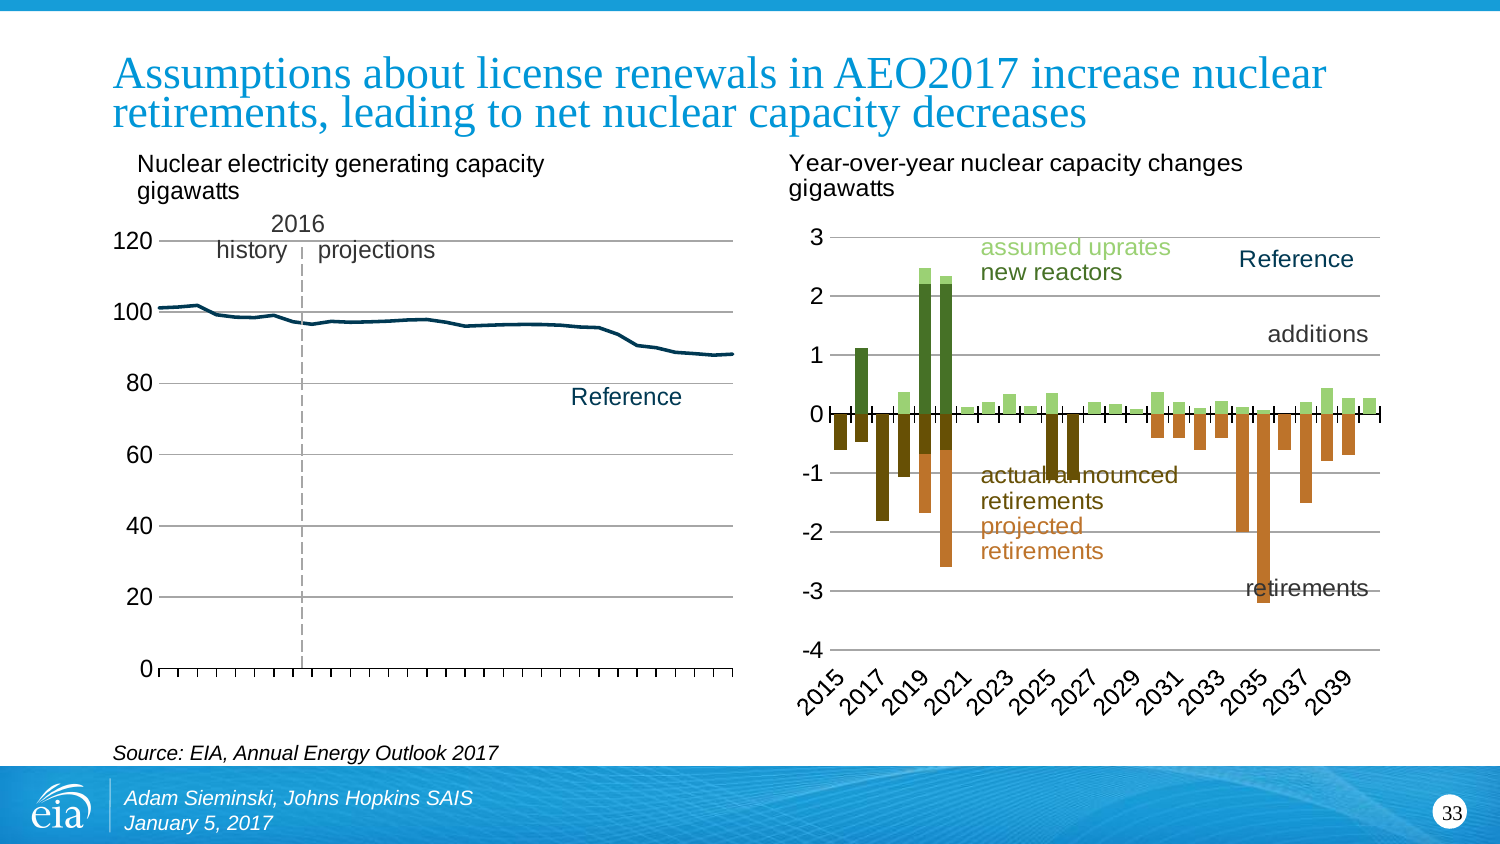

# Assumptions about license renewals in AEO2017 increase nuclear retirements, leading to net nuclear capacity decreases

### Chart

| Category |  |
|---|---|
| 2010 | 101.167 |
| 2011 | 101.4188 |
| 2012 | 101.885 |
| 2013 | 99.2403 |
| 2014 | 98.5693 |
| 2015 | 98.455009 |
| 2016 | 99.098907 |
| 2017 | 97.279907 |
| 2018 | 96.582909 |
| 2019 | 97.381035 |
| 2020 | 97.131996 |
| 2021 | 97.246994 |
| 2022 | 97.445999 |
| 2023 | 97.789001 |
| 2024 | 97.923004 |
| 2025 | 97.161995 |
| 2026 | 96.043991 |
| 2027 | 96.257004 |
| 2028 | 96.434998 |
| 2029 | 96.524002 |
| 2030 | 96.500763 |
| 2031 | 96.30275 |
| 2032 | 95.805298 |
| 2033 | 95.622238 |
| 2034 | 93.739838 |
| 2035 | 90.601303 |
| 2036 | 90.001358 |
| 2037 | 88.705048 |
| 2038 | 88.346519 |
| 2039 | 87.913193 |
| 2040 | 88.191193 |

### Chart

| Category | new reactors | assumed uprates | actual/announced retirements | projected retirements |
|---|---|---|---|---|
| 2015 | 0.0 | 0.0 | -0.6123999999999999 | 0.0 |
| 2016 | 1.122 | 0.0 | -0.4781 | 0.0 |
| 2017 | 0.0 | 0.0 | -1.819 | 0.0 |
| 2018 | 0.0 | 0.36800200000000416 | -1.065 | 0.0 |
| 2019 | 2.2 | 0.2800060000000002 | -0.6822999999999999 | -0.9995800000000001 |
| 2020 | 2.2 | 0.14299200000000667 | -0.6077 | -1.9843310000000005 |
| 2021 | 0.0 | 0.11499799999999993 | 0.0 | 0.0 |
| 2022 | 0.0 | 0.19900499999999965 | 0.0 | 0.0 |
| 2023 | 0.0 | 0.3430019999999985 | 0.0 | 0.0 |
| 2024 | 0.0 | 0.13400300000000698 | 0.0 | 0.0 |
| 2025 | 0.0 | 0.360991999999996 | -1.122 | -9.99999999029555e-07 |
| 2026 | 0.0 | -4.0000000041118255e-06 | -1.118 | 0.0 |
| 2027 | 0.0 | 0.21301299999998946 | 0.0 | 0.0 |
| 2028 | 0.0 | 0.1779939999999982 | 0.0 | 0.0 |
| 2029 | 0.0 | 0.08900400000000275 | 0.0 | 0.0 |
| 2030 | 0.0 | 0.37699600000000544 | 0.0 | -0.40023500000000034 |
| 2031 | 0.0 | 0.20199599999999407 | 0.0 | -0.4000090000000007 |
| 2032 | 0.0 | 0.10300699999999097 | 0.0 | -0.600458999999999 |
| 2033 | 0.0 | 0.21699999999999875 | 0.0 | -0.40005999999999986 |
| 2034 | 0.0 | 0.11798900000000856 | 0.0 | -2.000389 |
| 2035 | 0.0 | 0.0619959999999935 | 0.0 | -3.2005310000000016 |
| 2036 | 0.0 | 3.999999989900971e-06 | 0.0 | -0.5999489999999987 |
| 2037 | 0.0 | 0.20499900000001503 | 0.0 | -1.5013089999999991 |
| 2038 | 0.0 | 0.4420020000000022 | 0.0 | -0.8005309999999994 |
| 2039 | 0.0 | 0.2670010000000076 | 0.0 | -0.7003270000000015 |
| 2040 | 0.0 | 0.2779999999999916 | 0.0 | 0.0 |
Source: EIA, Annual Energy Outlook 2017
Adam Sieminski, Johns Hopkins SAIS
January 5, 2017
33